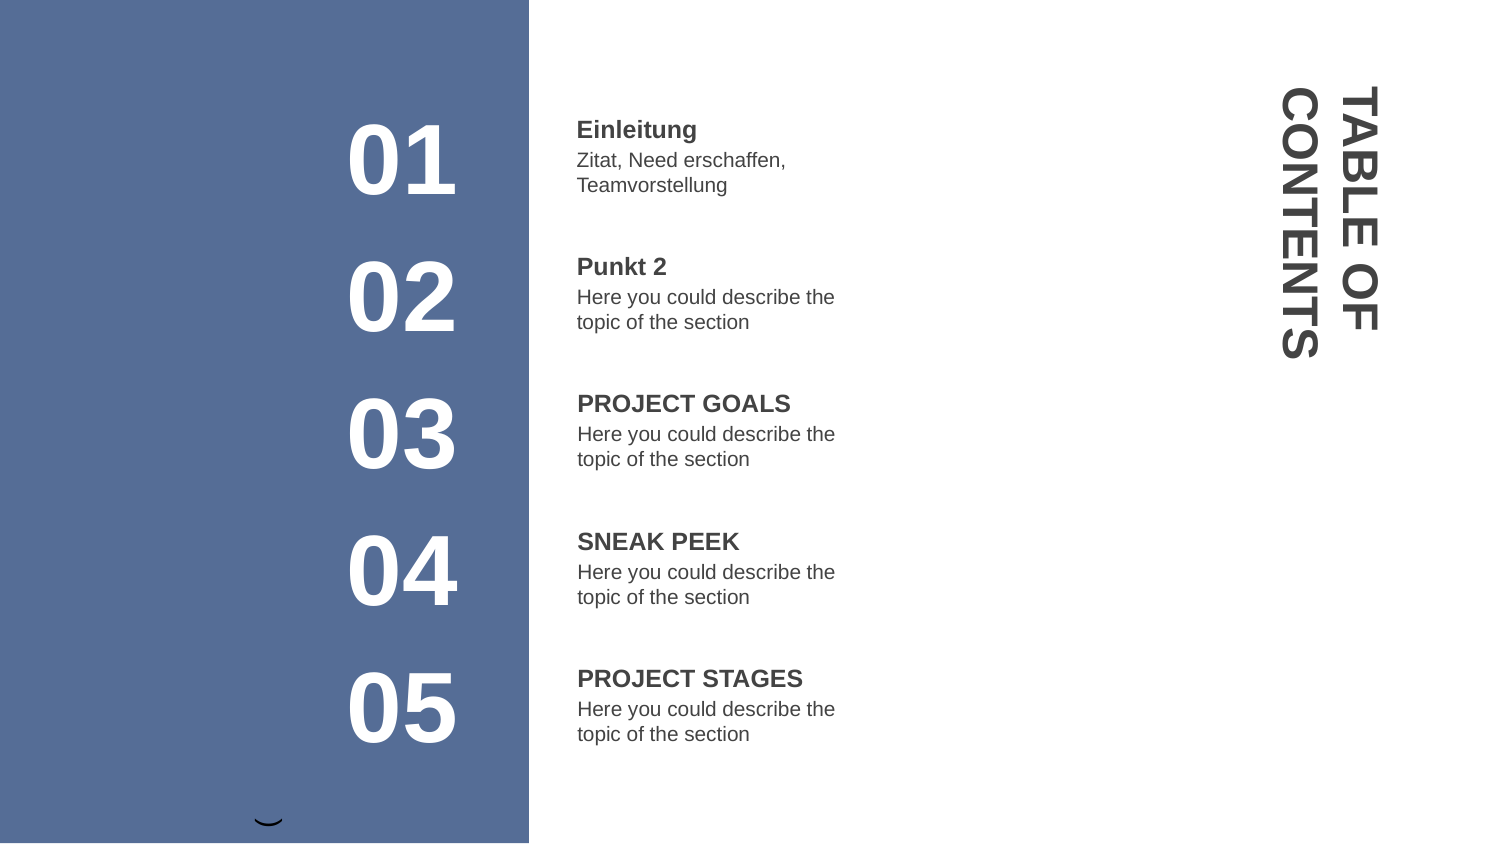

# Einleitung
01
Zitat, Need erschaffen, Teamvorstellung
(
Punkt 2
02
Here you could describe the topic of the section
TABLE OF CONTENTS
PROJECT GOALS
03
Here you could describe the topic of the section
SNEAK PEEK
04
Here you could describe the topic of the section
PROJECT STAGES
05
Here you could describe the topic of the section